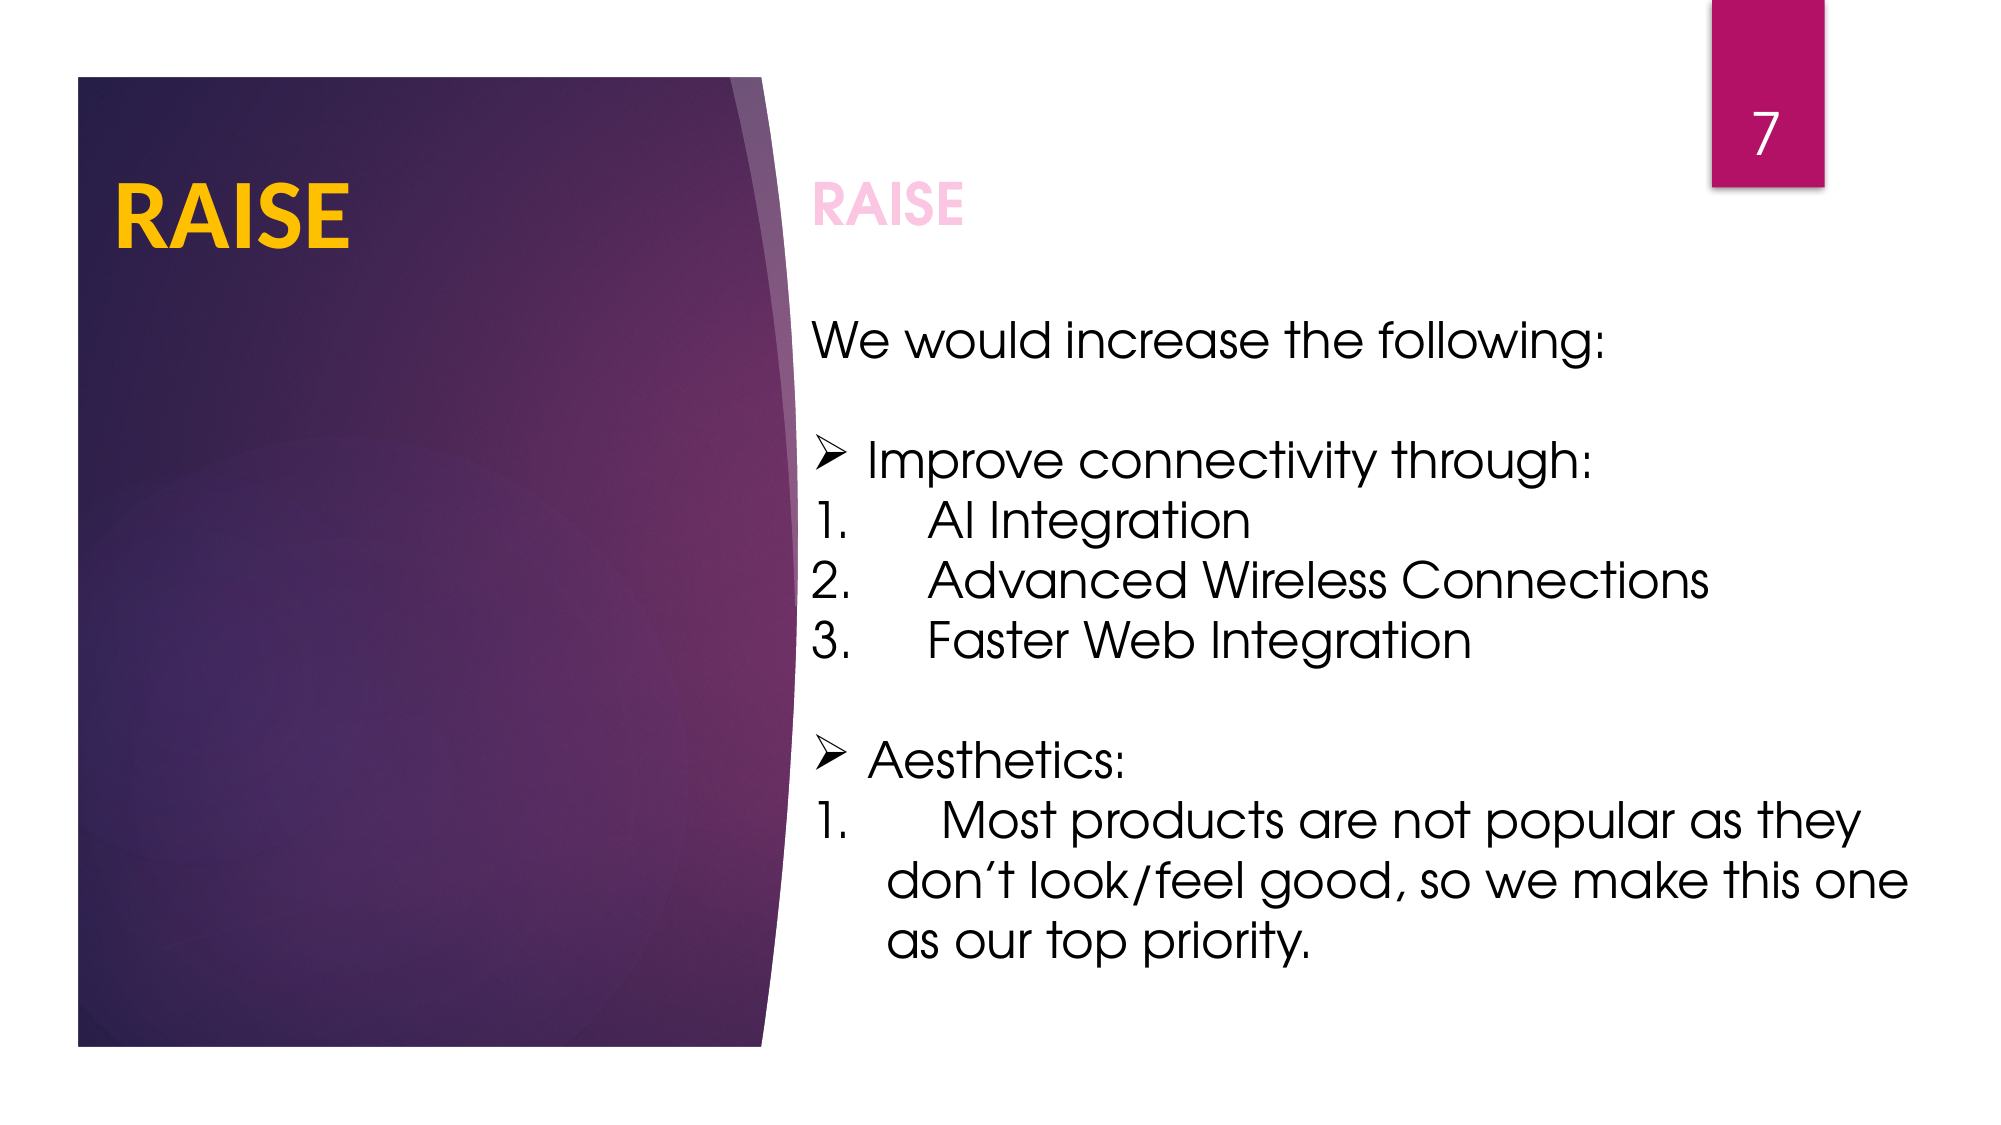

7
RAISE
RAISE
We would increase the following:

Improve connectivity through:
   AI Integration
   Advanced Wireless Connections
   Faster Web Integration

Aesthetics:
    Most products are not popular as they don’t look/feel good, so we make this one as our top priority.